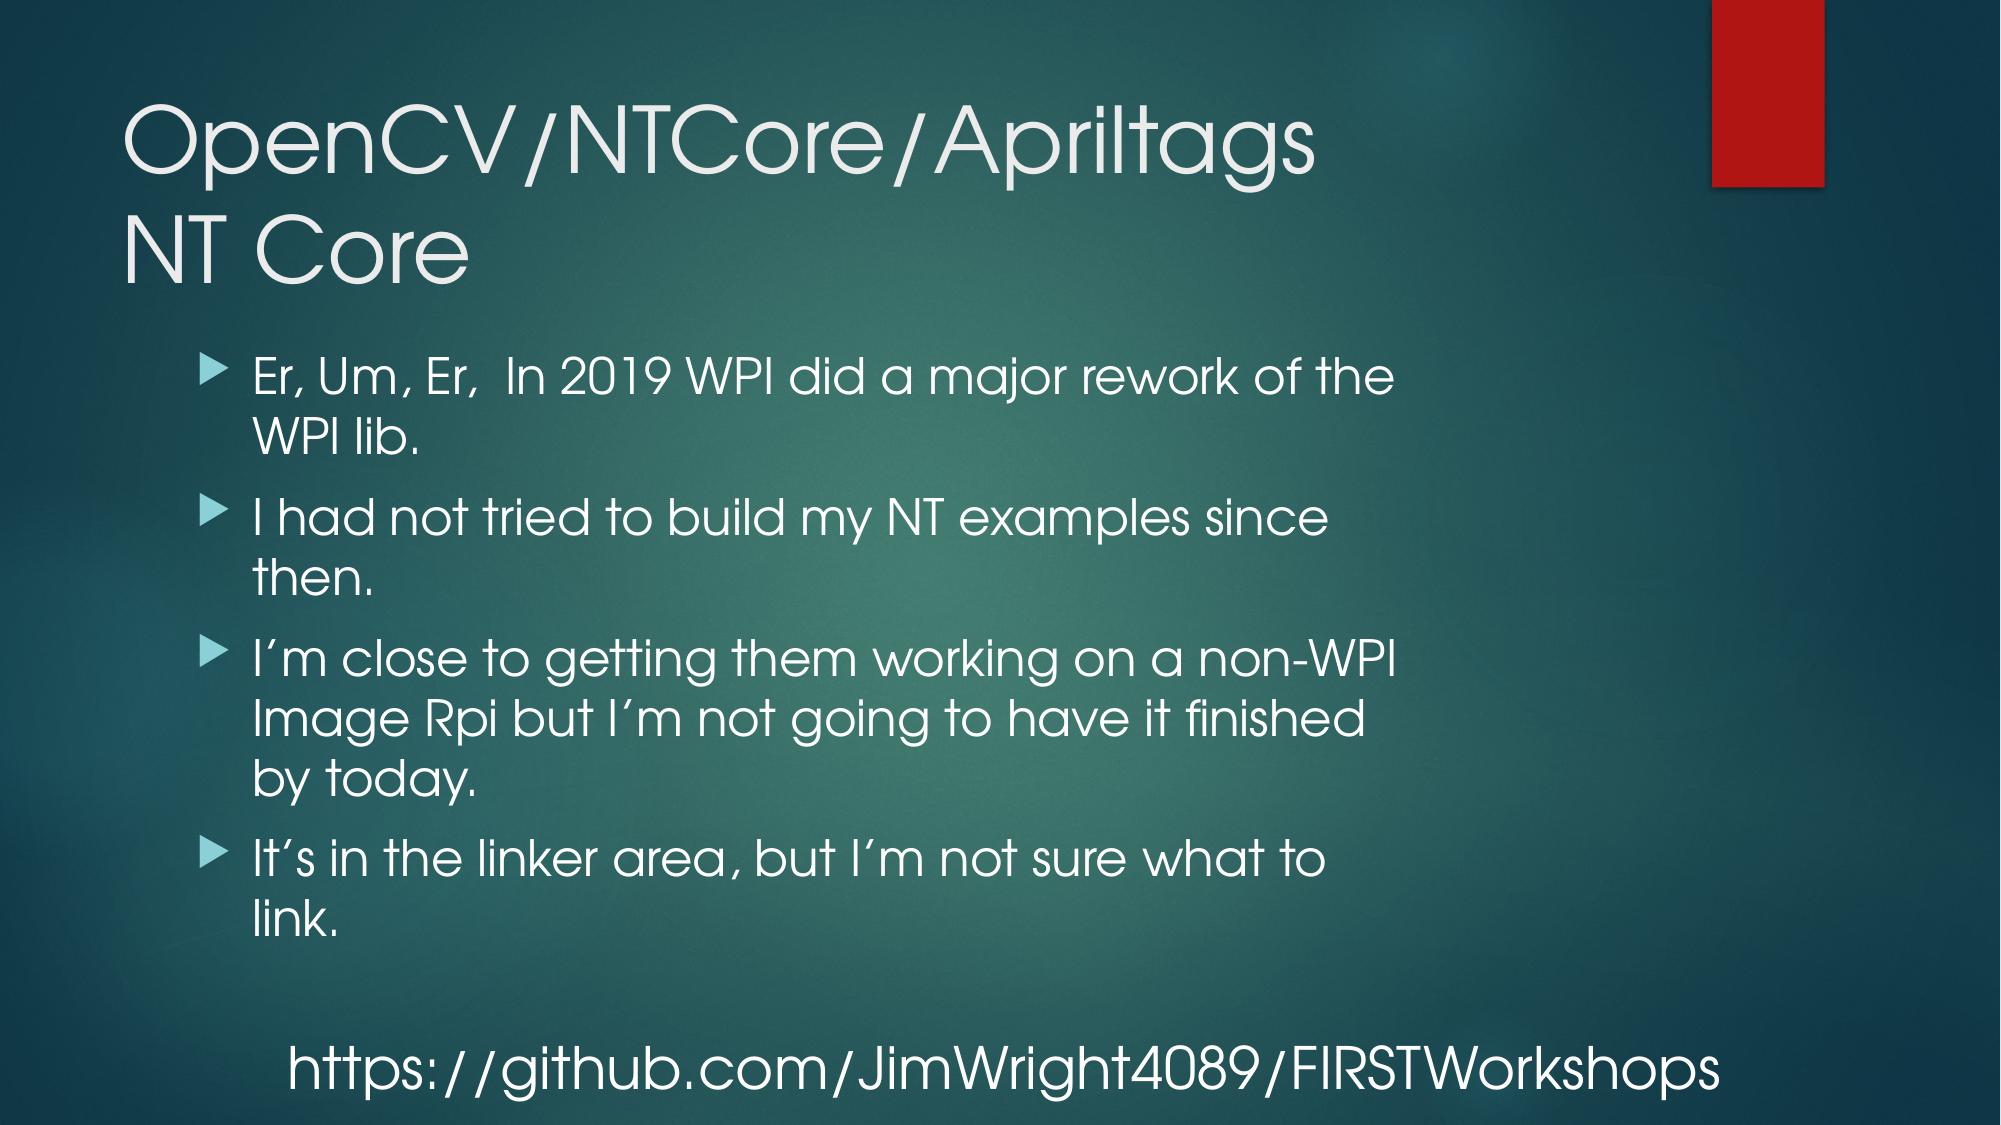

# OpenCV/NTCore/Apriltags NT Core
Er, Um, Er,  In 2019 WPI did a major rework of the WPI lib.
I had not tried to build my NT examples since then.
I’m close to getting them working on a non-WPI Image Rpi but I’m not going to have it finished by today.
It’s in the linker area, but I’m not sure what to link.

https://github.com/JimWright4089/FIRSTWorkshops